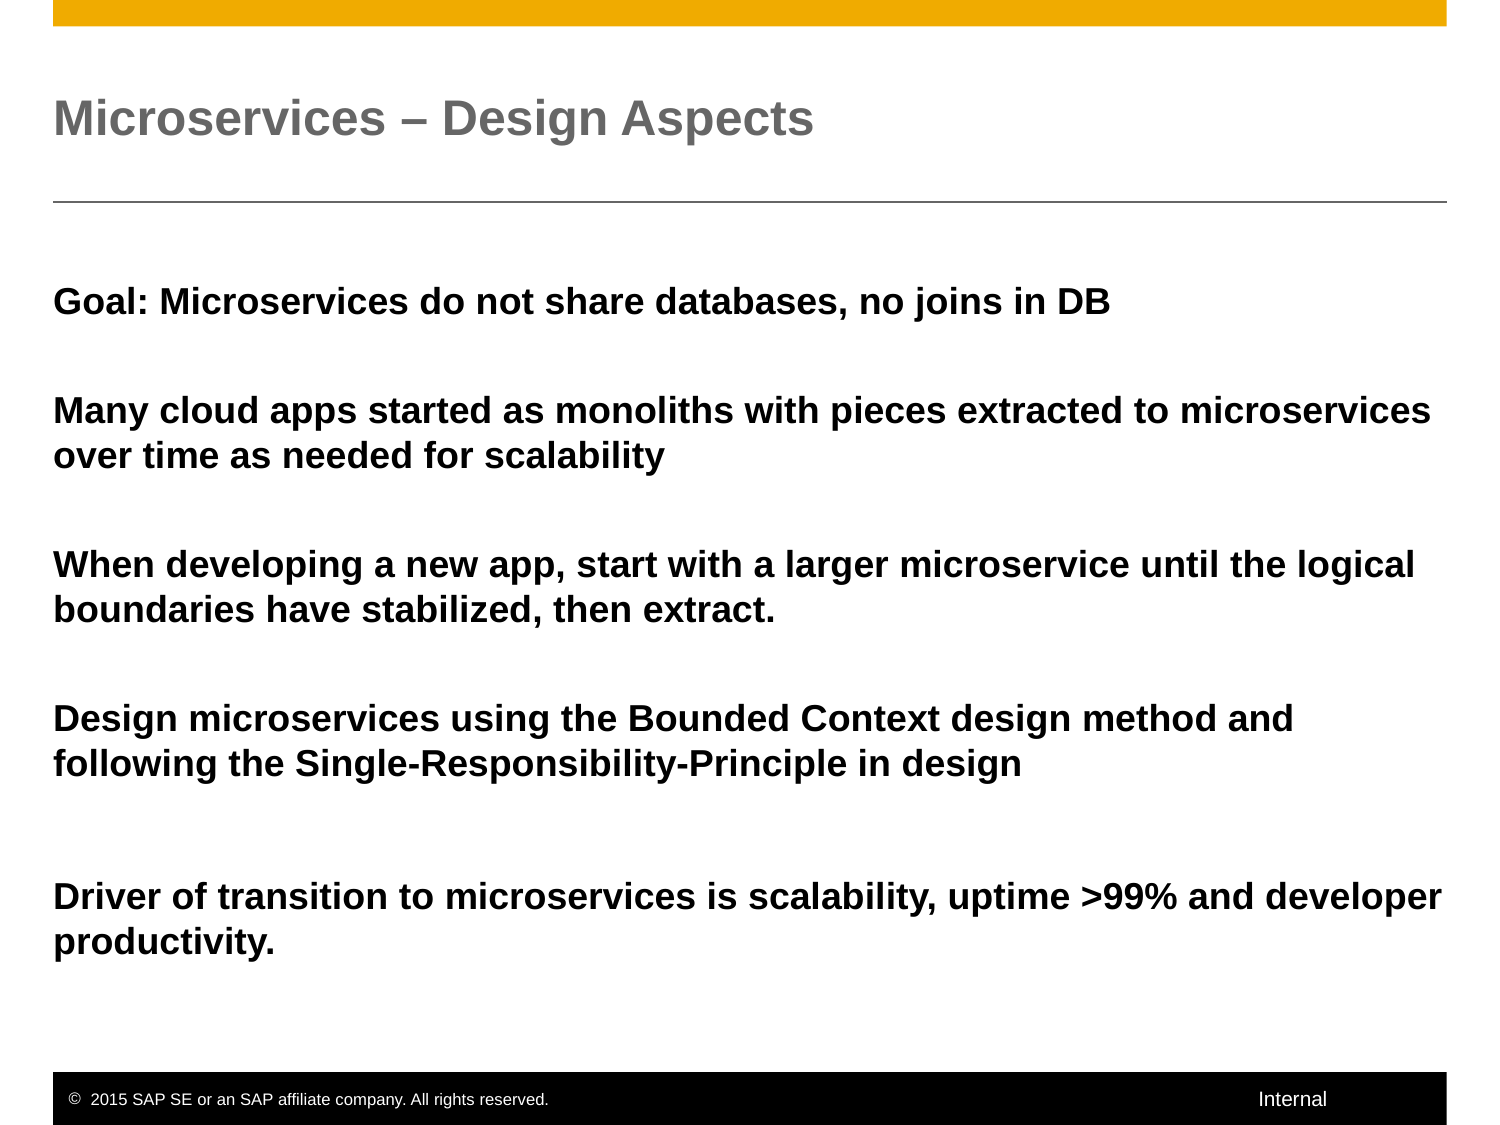

# Microservices – Design Aspects
Goal: Microservices do not share databases, no joins in DB

Many cloud apps started as monoliths with pieces extracted to microservices over time as needed for scalability

When developing a new app, start with a larger microservice until the logical boundaries have stabilized, then extract.

Design microservices using the Bounded Context design method and following the Single-Responsibility-Principle in design

Driver of transition to microservices is scalability, uptime >99% and developer productivity.